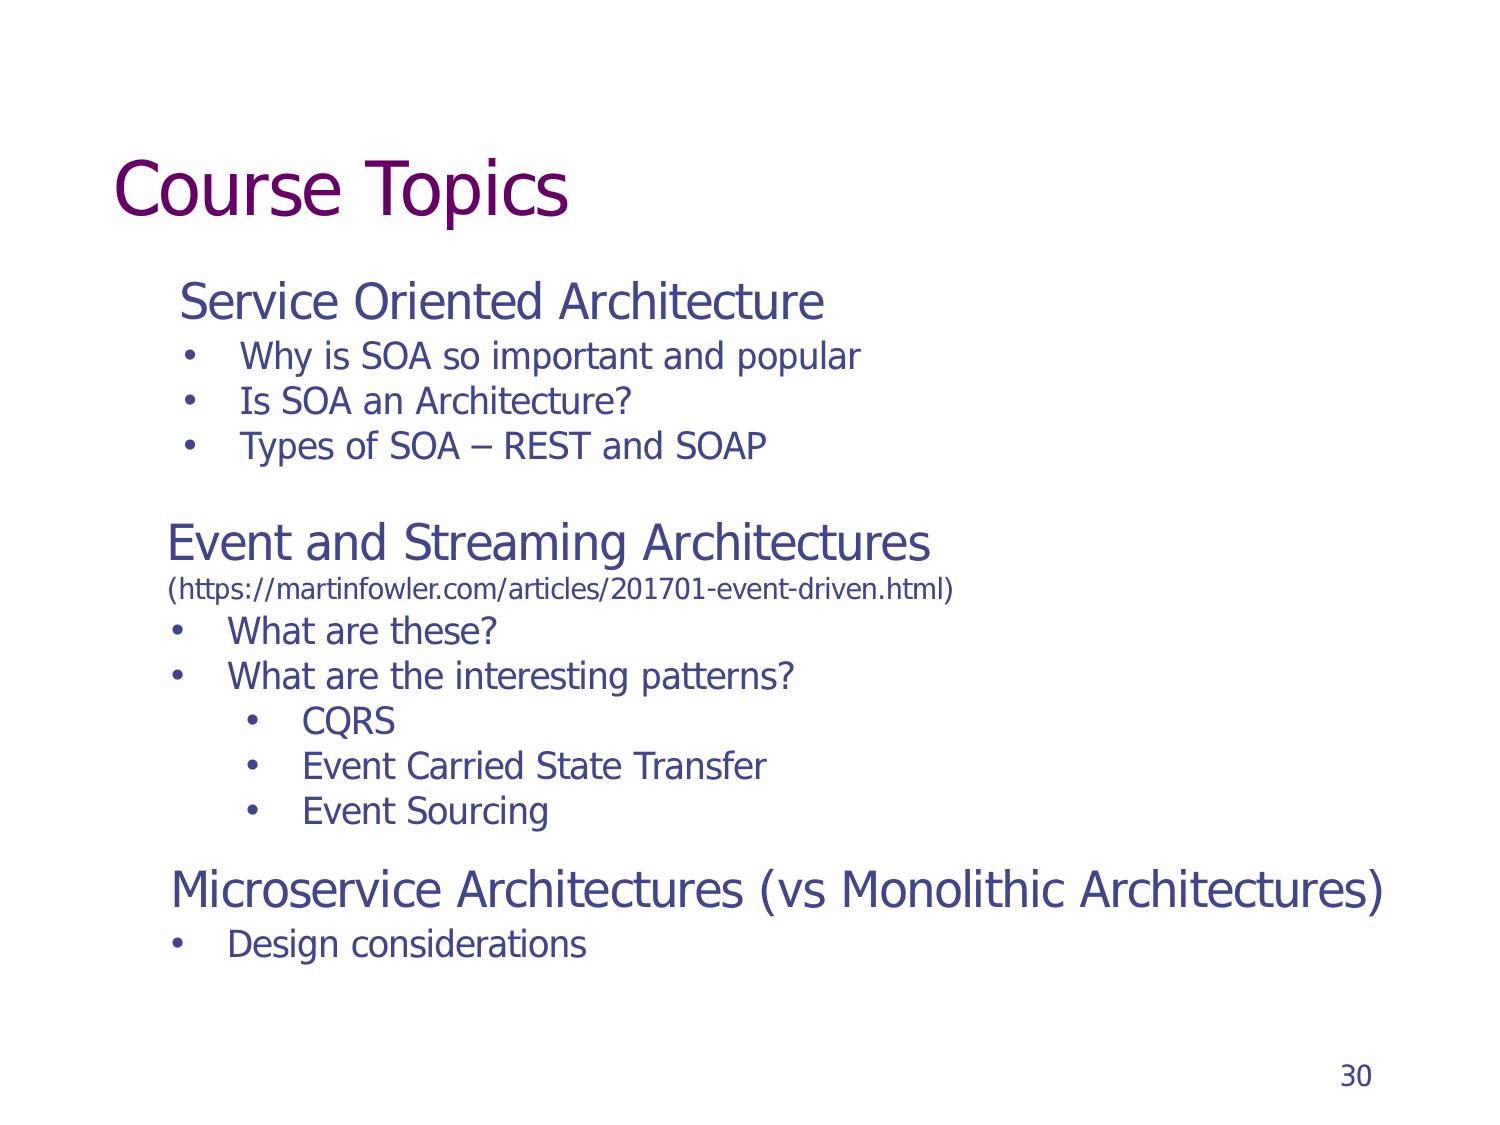

# Course Topics
Service Oriented Architecture
Why is SOA so important and popular
Is SOA an Architecture?
Types of SOA – REST and SOAP

Event and Streaming Architectures
(https://martinfowler.com/articles/201701-event-driven.html)
What are these?
What are the interesting patterns?
CQRS
Event Carried State Transfer
Event Sourcing

Microservice Architectures (vs Monolithic Architectures)
Design considerations
30